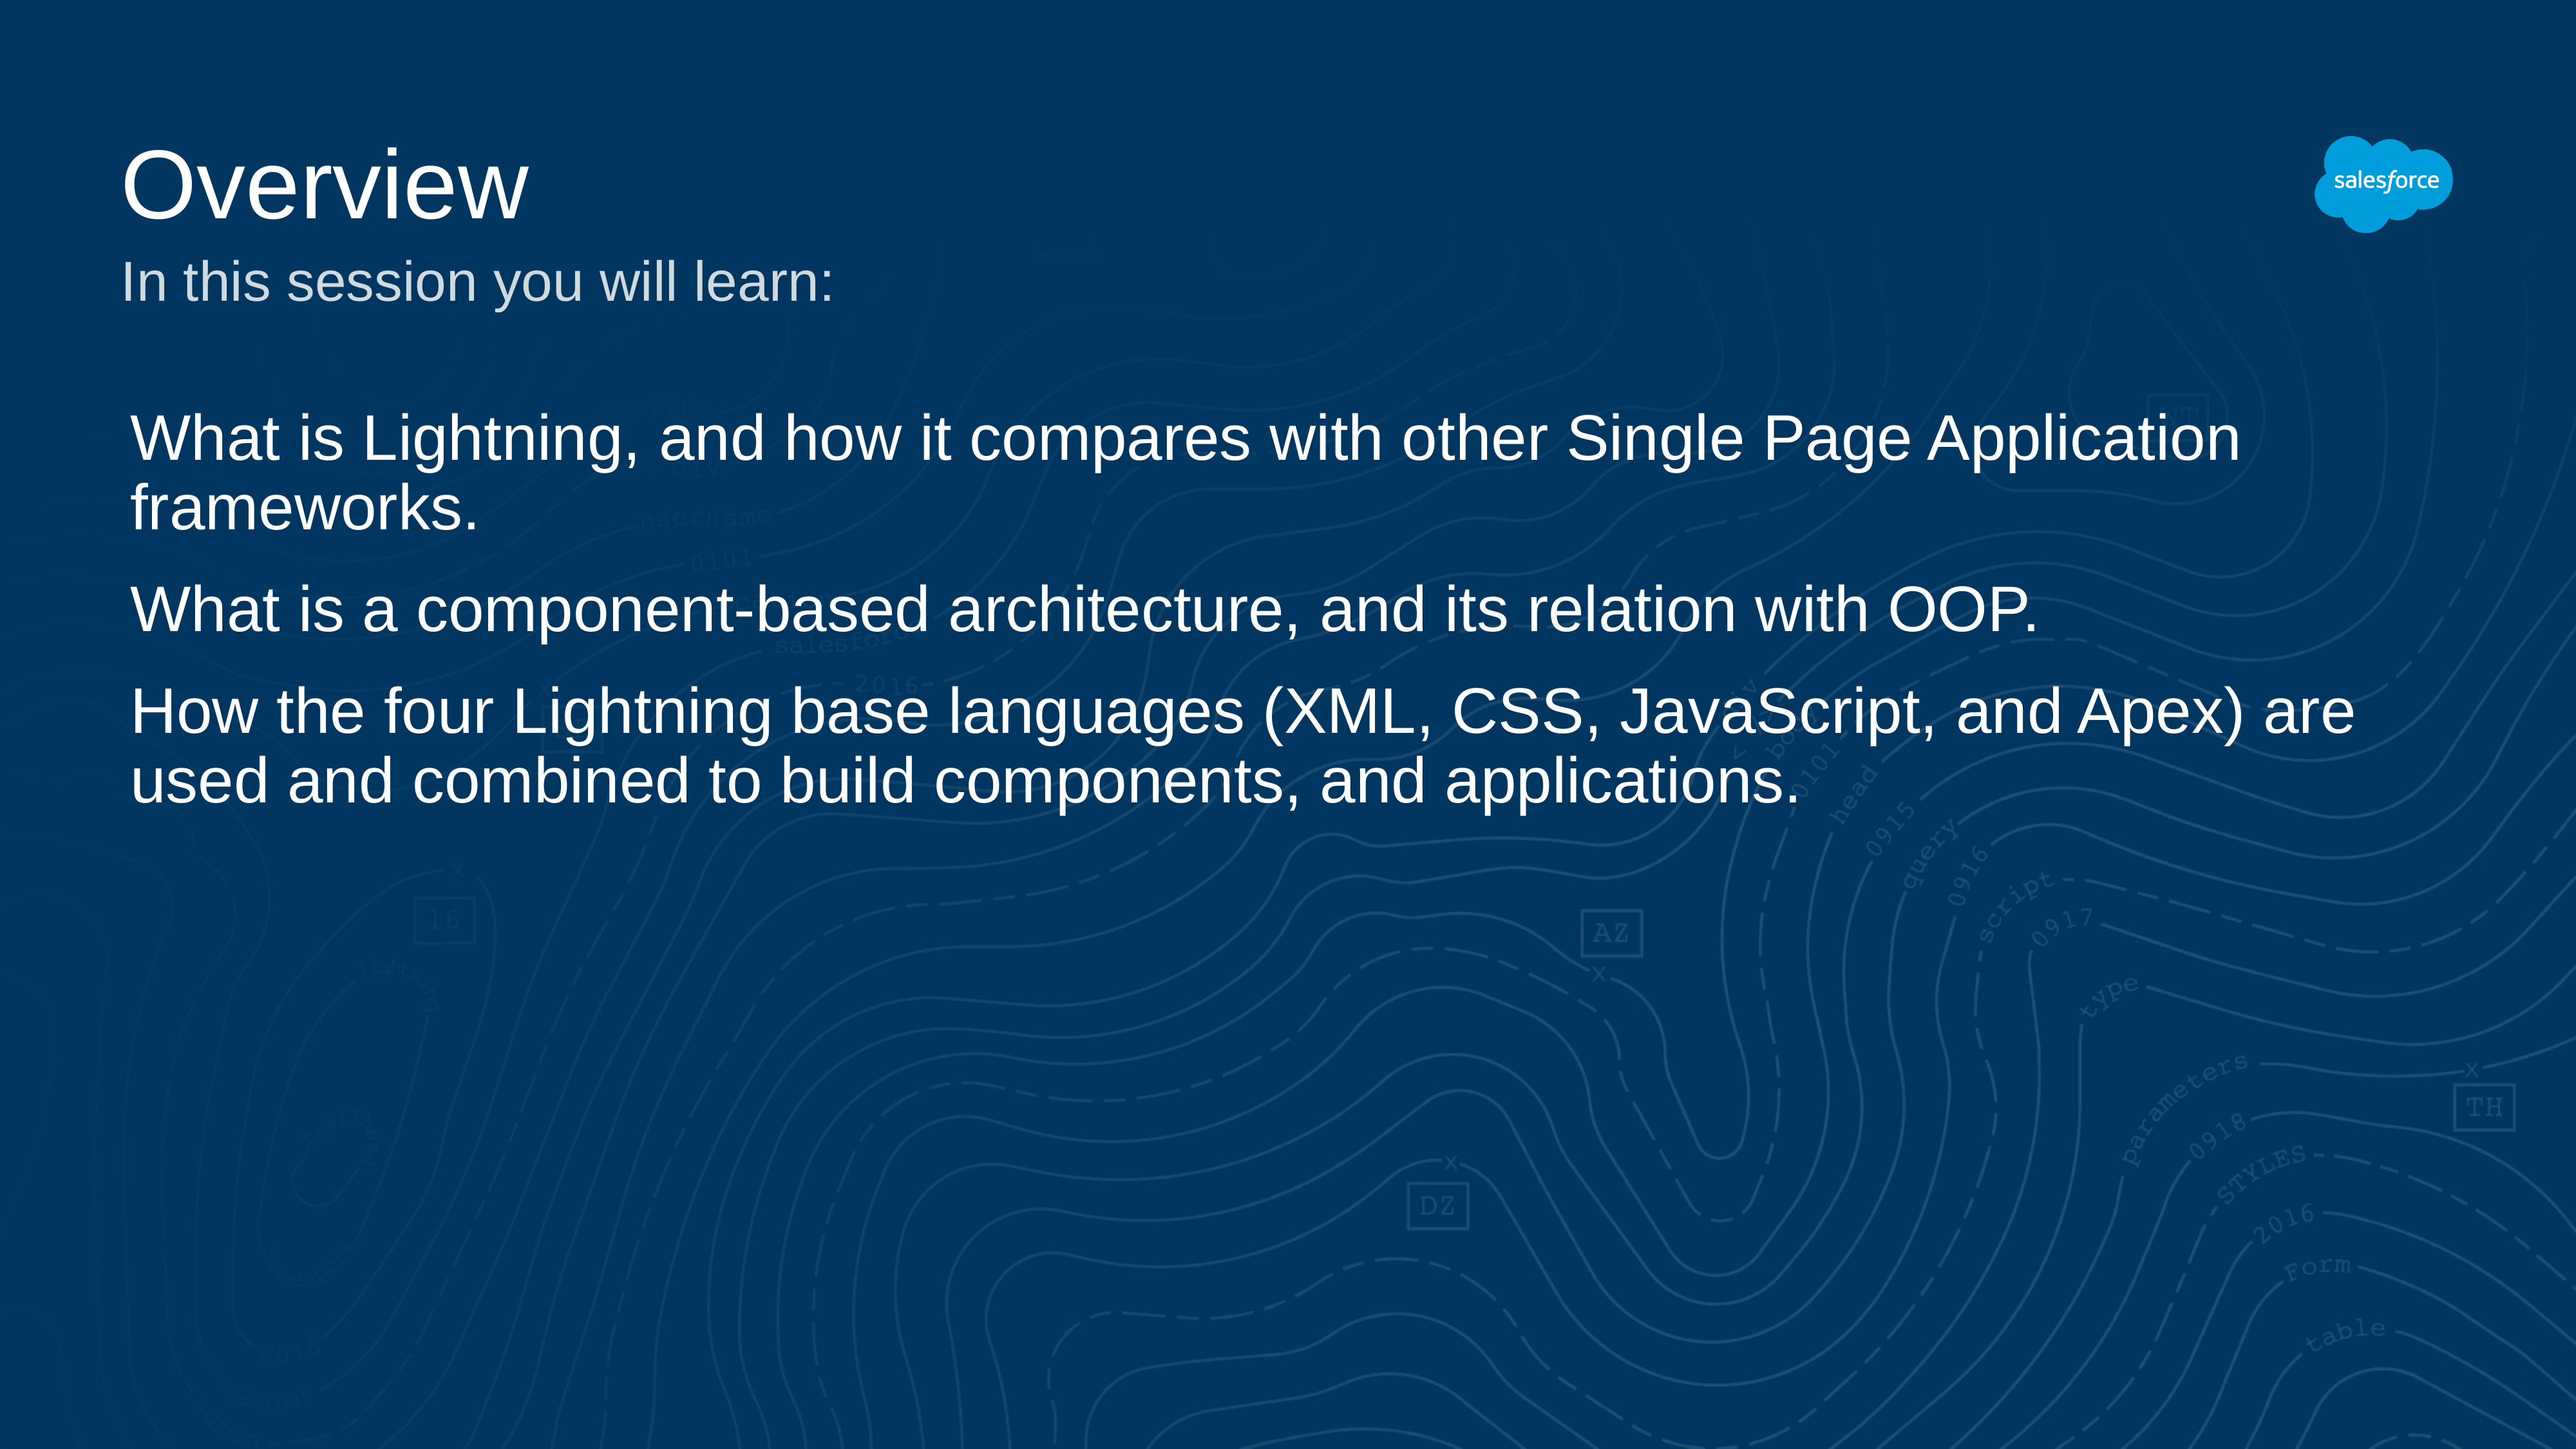

# Overview
In this session you will learn:
What is Lightning, and how it compares with other Single Page Application frameworks.
What is a component-based architecture, and its relation with OOP.
How the four Lightning base languages (XML, CSS, JavaScript, and Apex) are used and combined to build components, and applications.